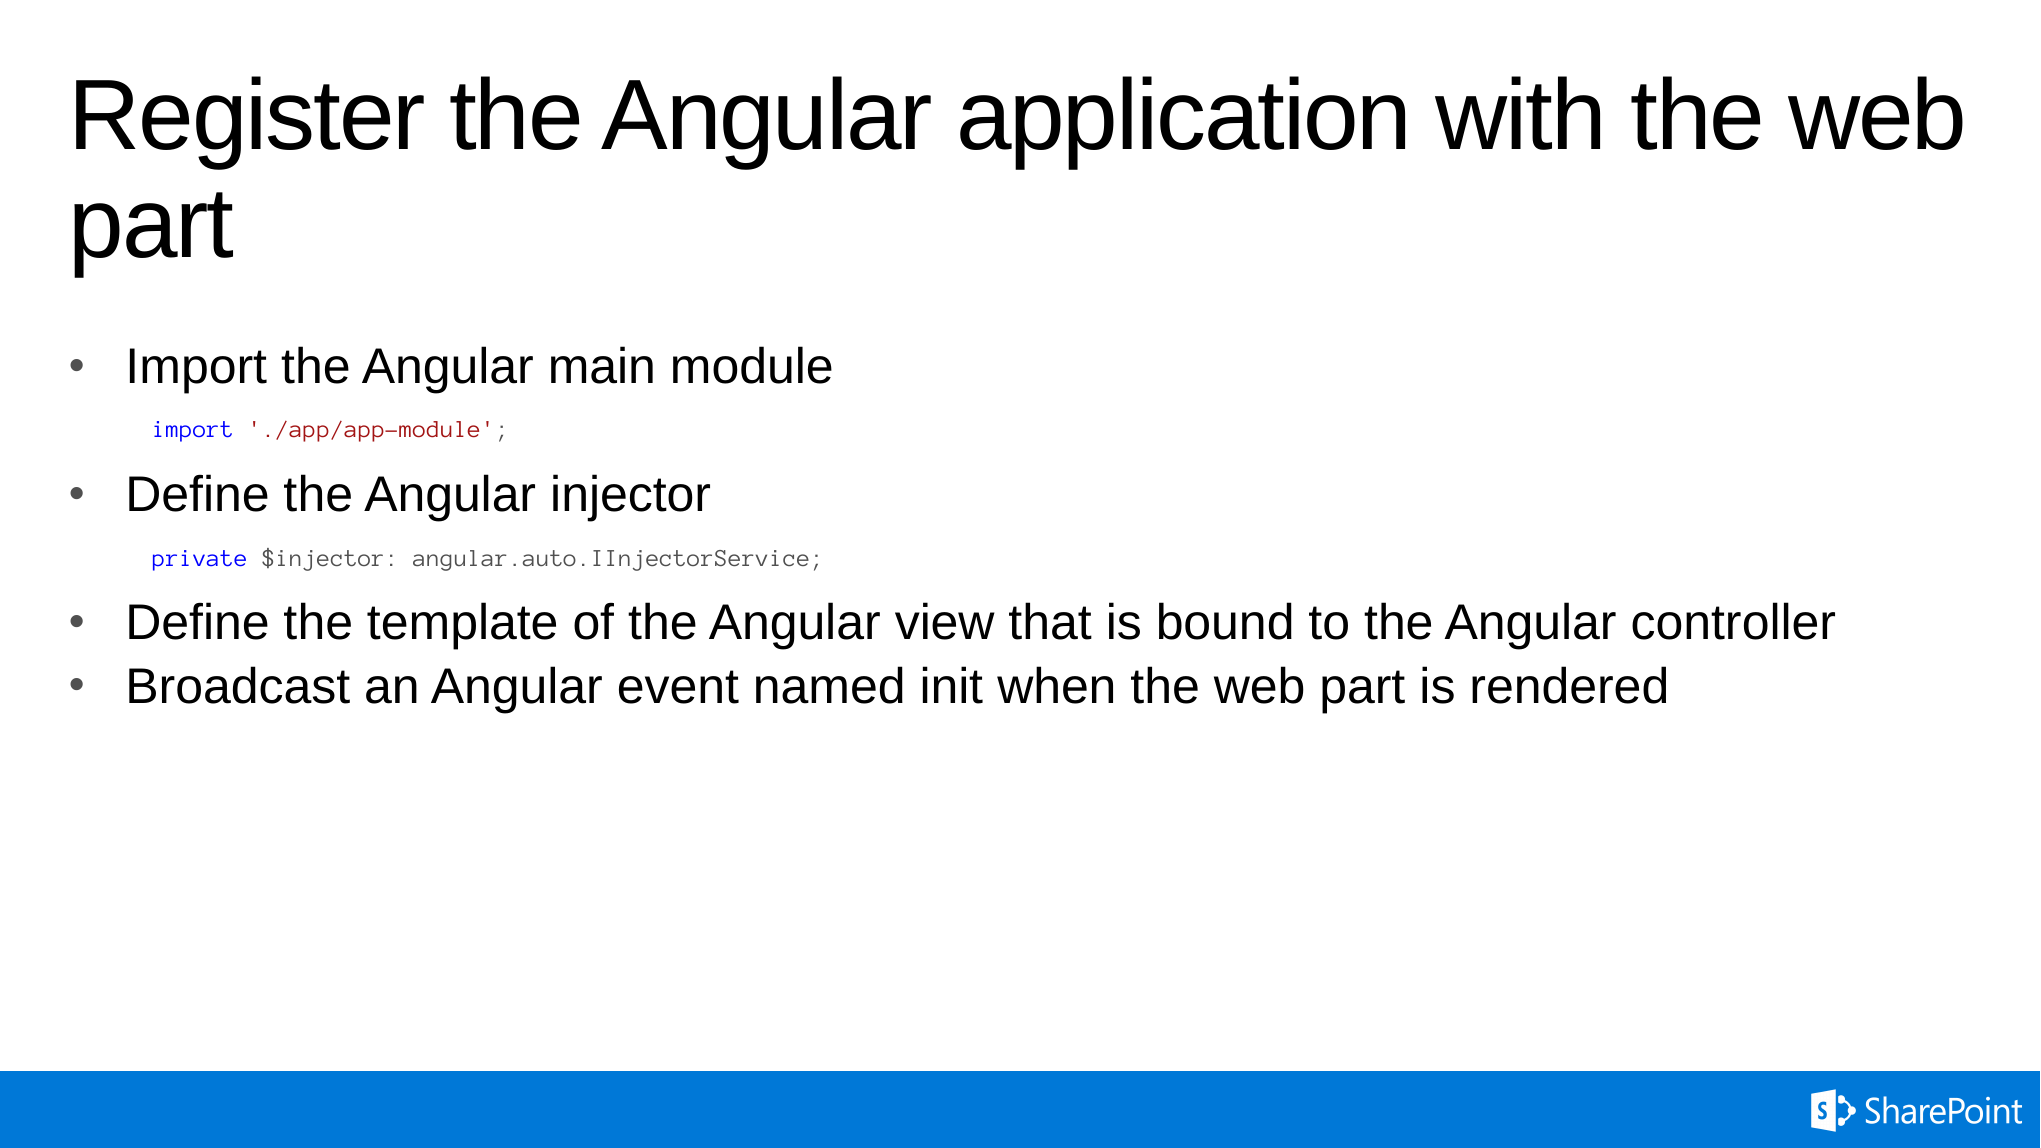

# Register the Angular application with the web part
Import the Angular main module

Define the Angular injector

Define the template of the Angular view that is bound to the Angular controller
Broadcast an Angular event named init when the web part is rendered
import './app/app-module';
private $injector: angular.auto.IInjectorService;